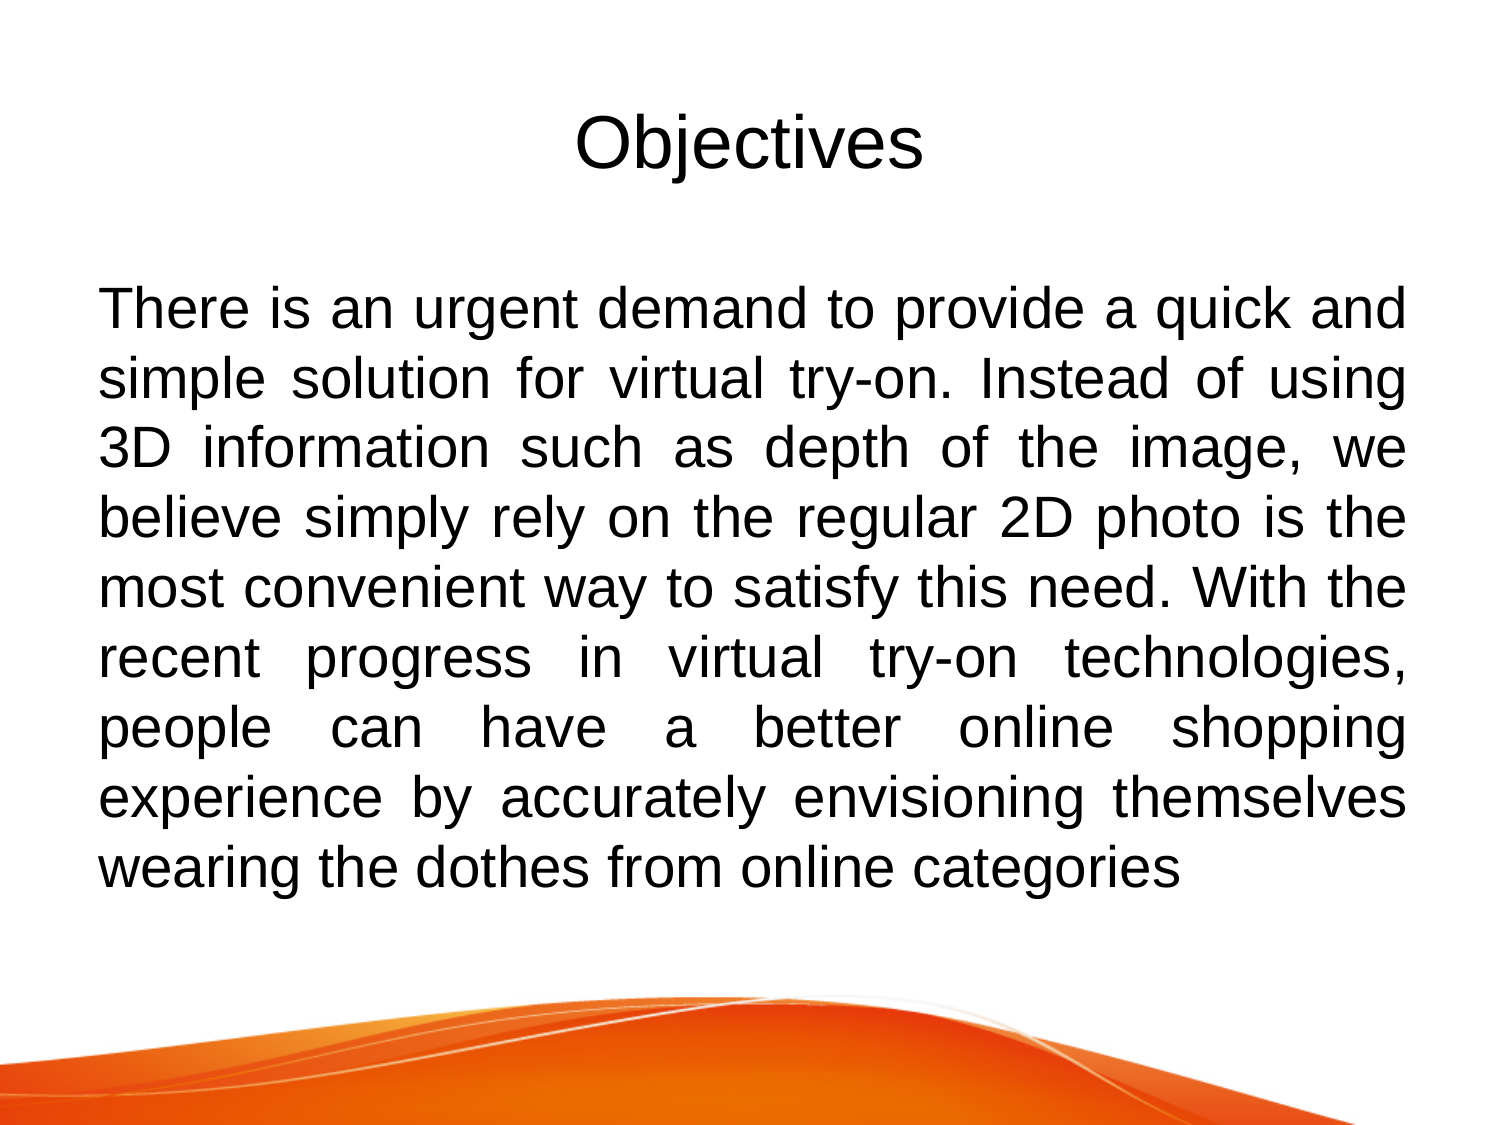

# Objectives
There is an urgent demand to provide a quick and simple solution for virtual try-on. Instead of using 3D information such as depth of the image, we believe simply rely on the regular 2D photo is the most convenient way to satisfy this need. With the recent progress in virtual try-on technologies, people can have a better online shopping experience by accurately envisioning themselves wearing the dothes from online categories
4